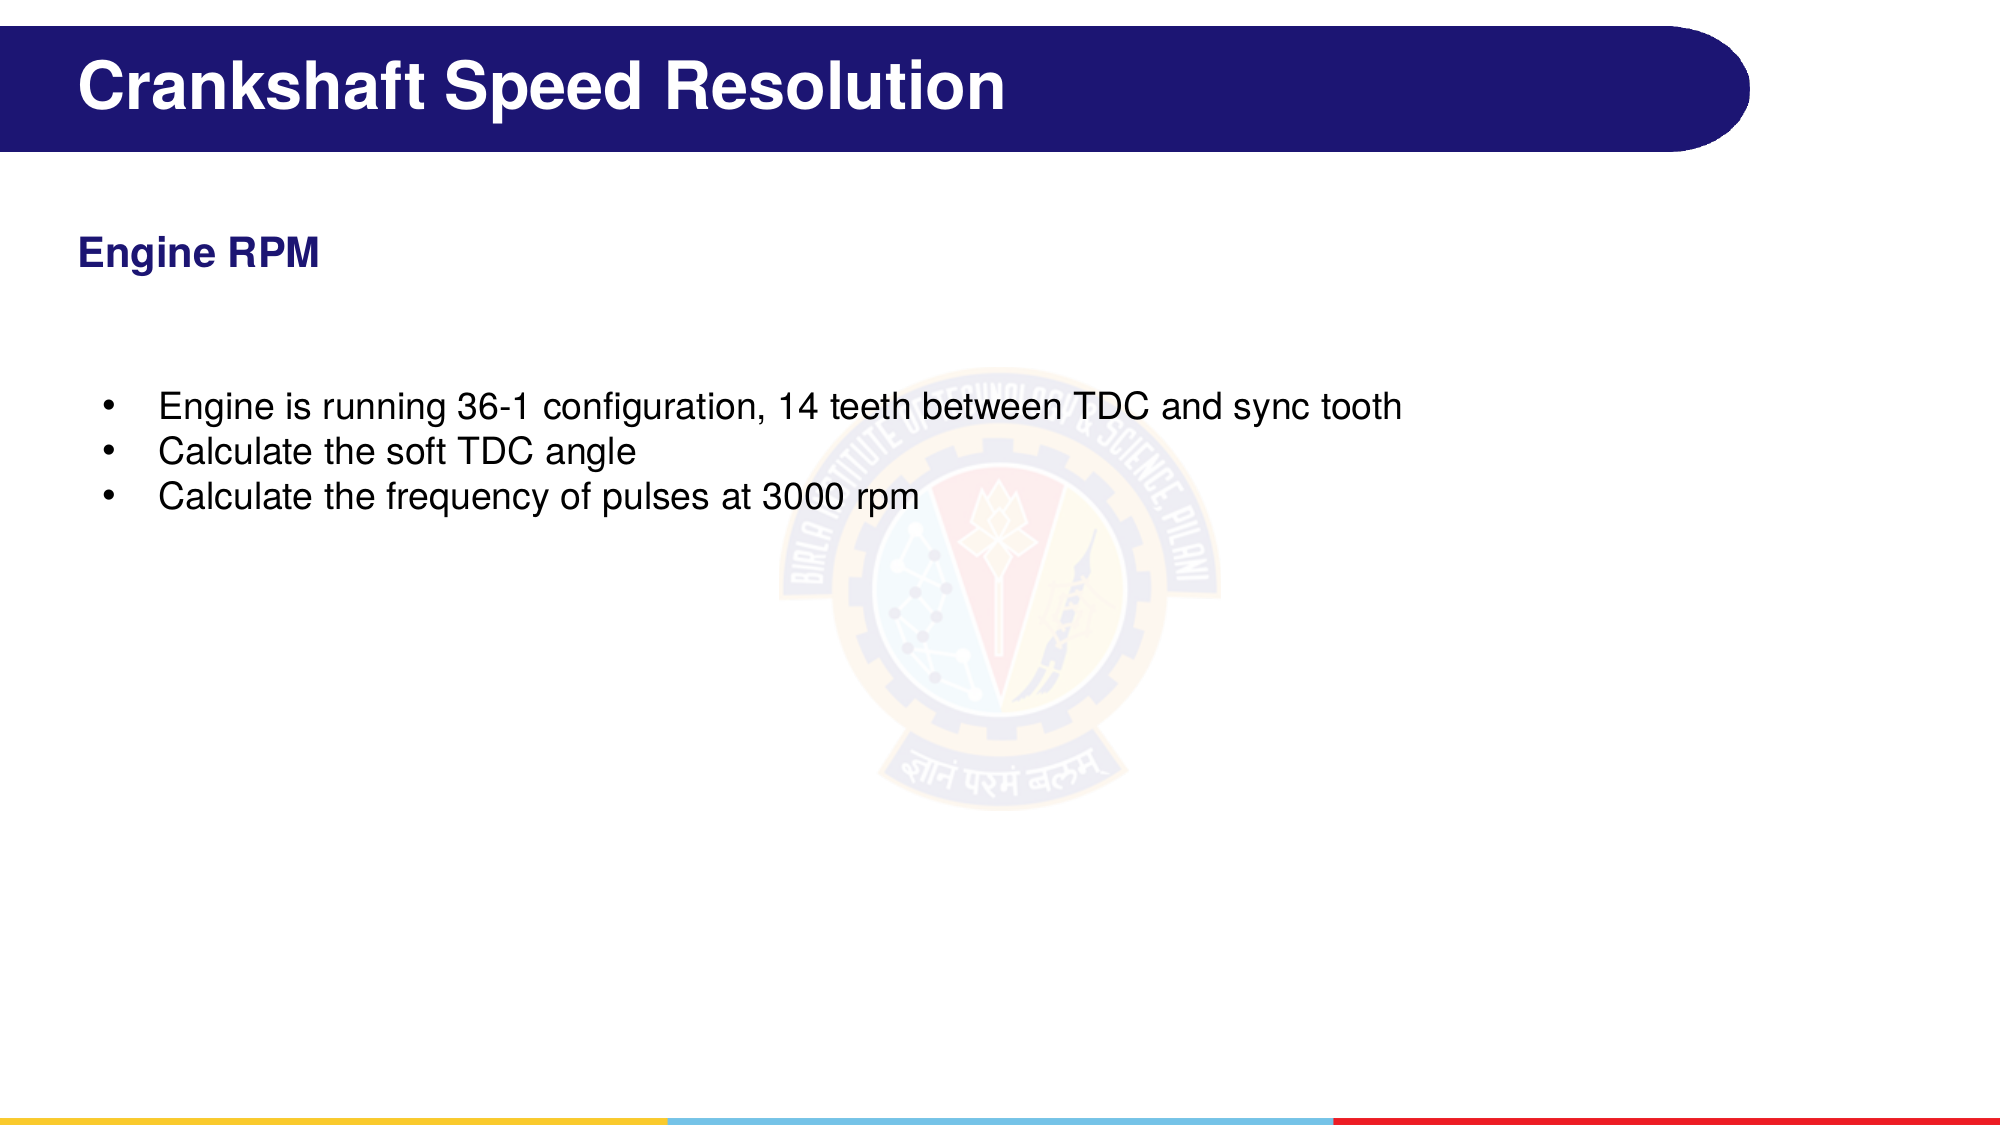

# Crankshaft Speed Resolution
Engine RPM
Engine is running 36-1 configuration, 14 teeth between TDC and sync tooth
Calculate the soft TDC angle
Calculate the frequency of pulses at 3000 rpm